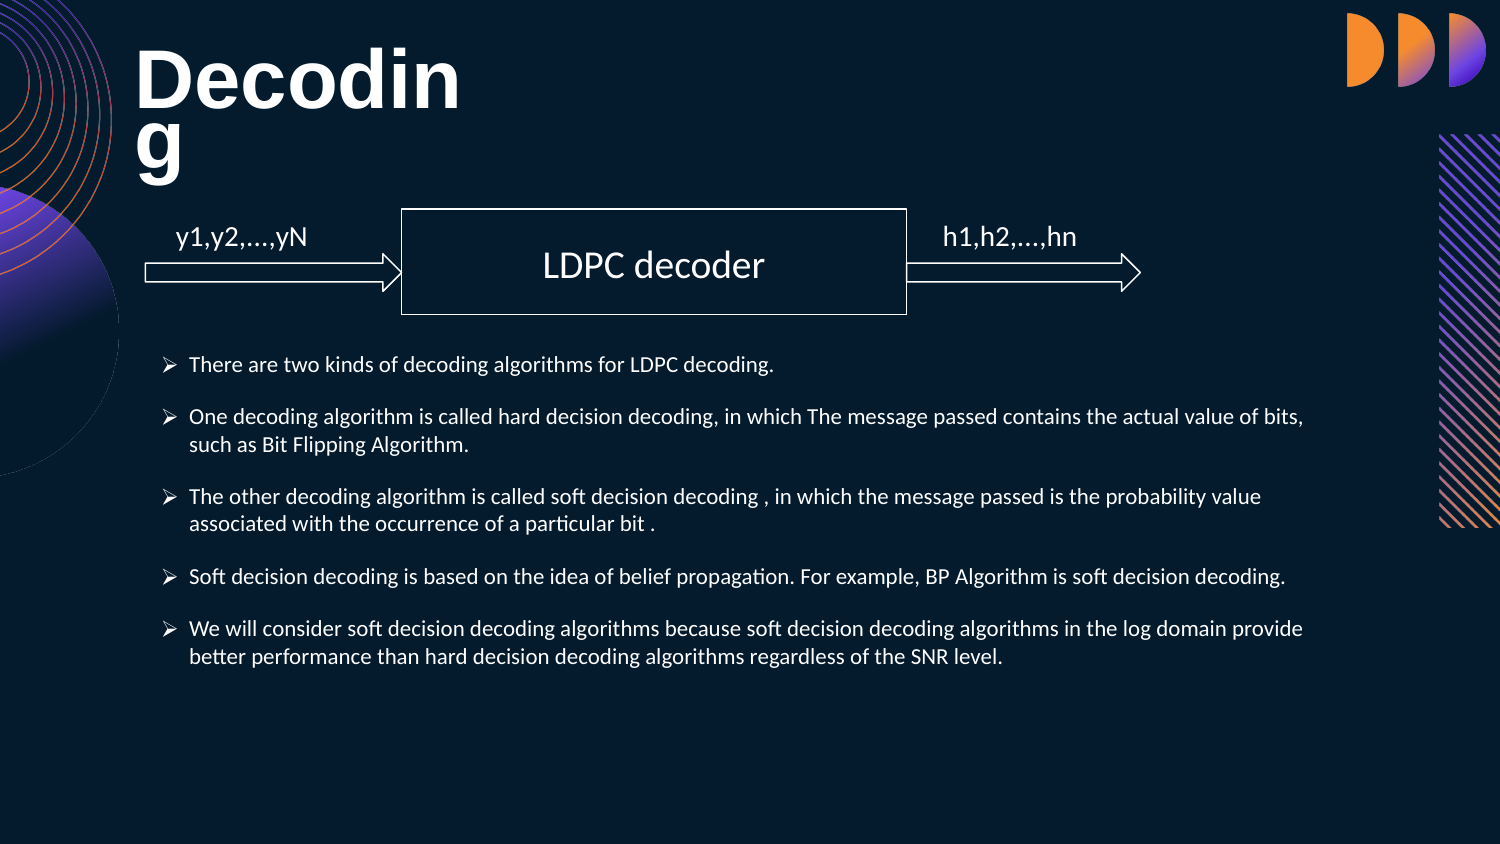

# Decoding
y1,y2,...,yN
h1,h2,...,hn
LDPC decoder

There are two kinds of decoding algorithms for LDPC decoding.
One decoding algorithm is called hard decision decoding, in which The message passed contains the actual value of bits, such as Bit Flipping Algorithm.
The other decoding algorithm is called soft decision decoding , in which the message passed is the probability value associated with the occurrence of a particular bit .
Soft decision decoding is based on the idea of belief propagation. For example, BP Algorithm is soft decision decoding.
We will consider soft decision decoding algorithms because soft decision decoding algorithms in the log domain provide better performance than hard decision decoding algorithms regardless of the SNR level.